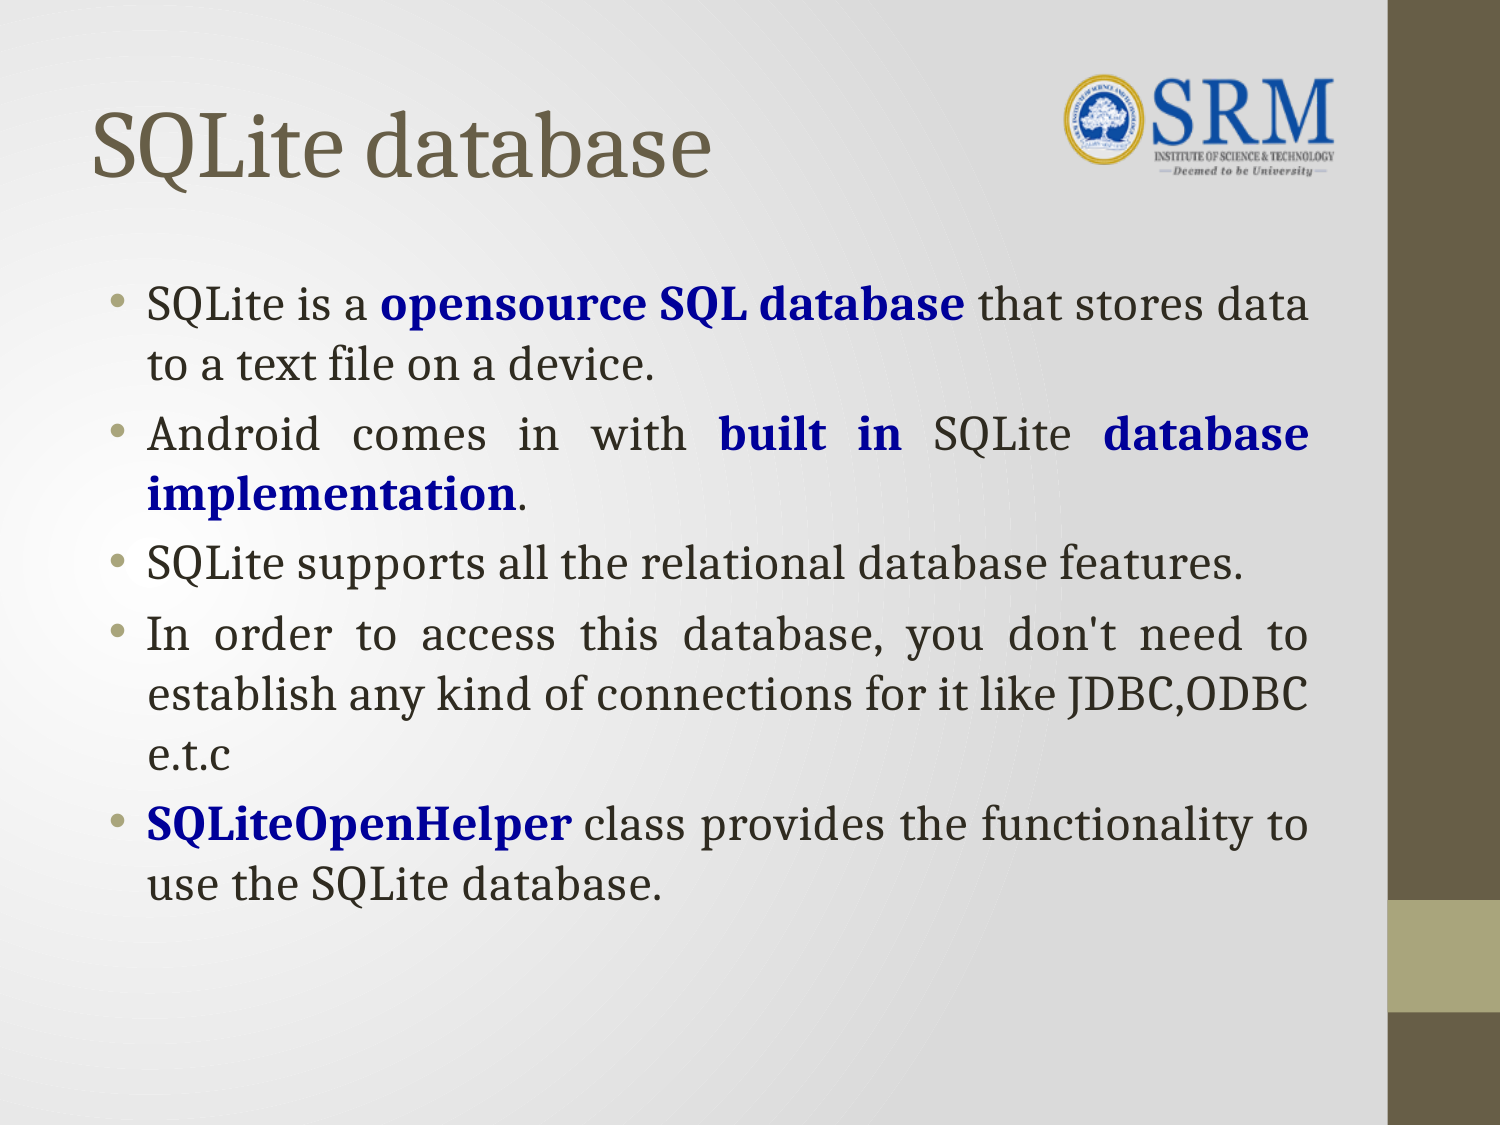

# SQLite database
SQLite is a opensource SQL database that stores data to a text file on a device.
Android comes in with built in SQLite database implementation.
SQLite supports all the relational database features.
In order to access this database, you don't need to establish any kind of connections for it like JDBC,ODBC e.t.c
SQLiteOpenHelper class provides the functionality to use the SQLite database.